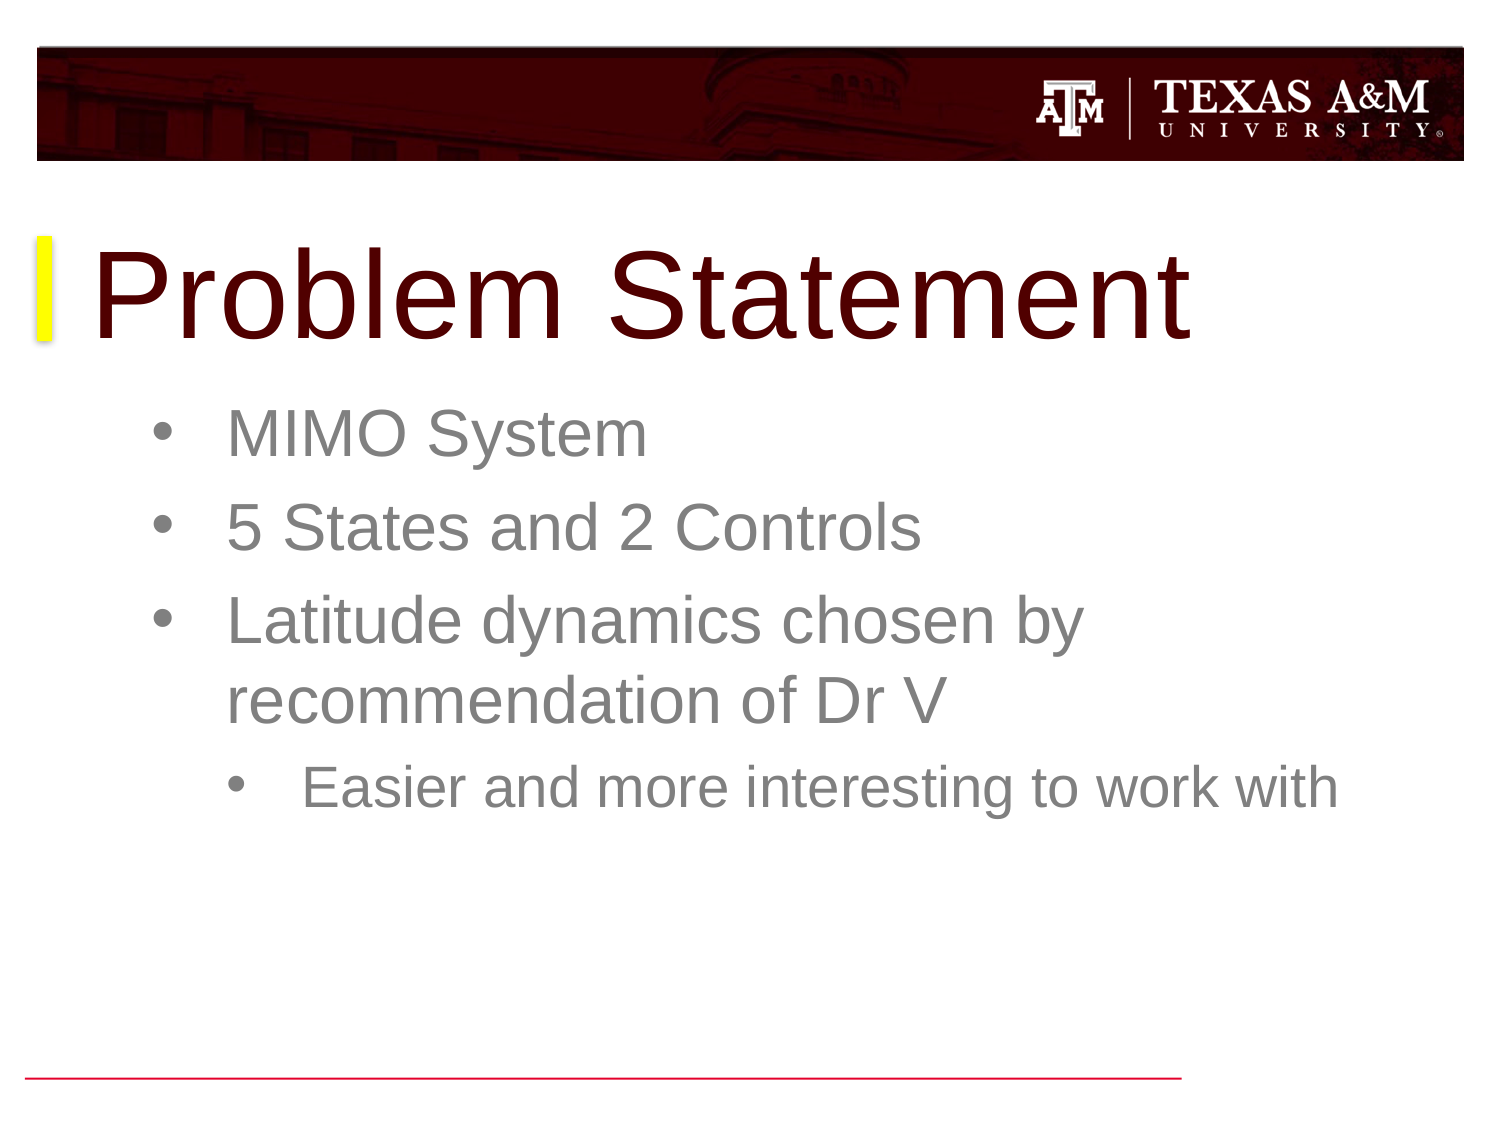

# Problem Statement
MIMO System
5 States and 2 Controls
Latitude dynamics chosen by recommendation of Dr V
Easier and more interesting to work with